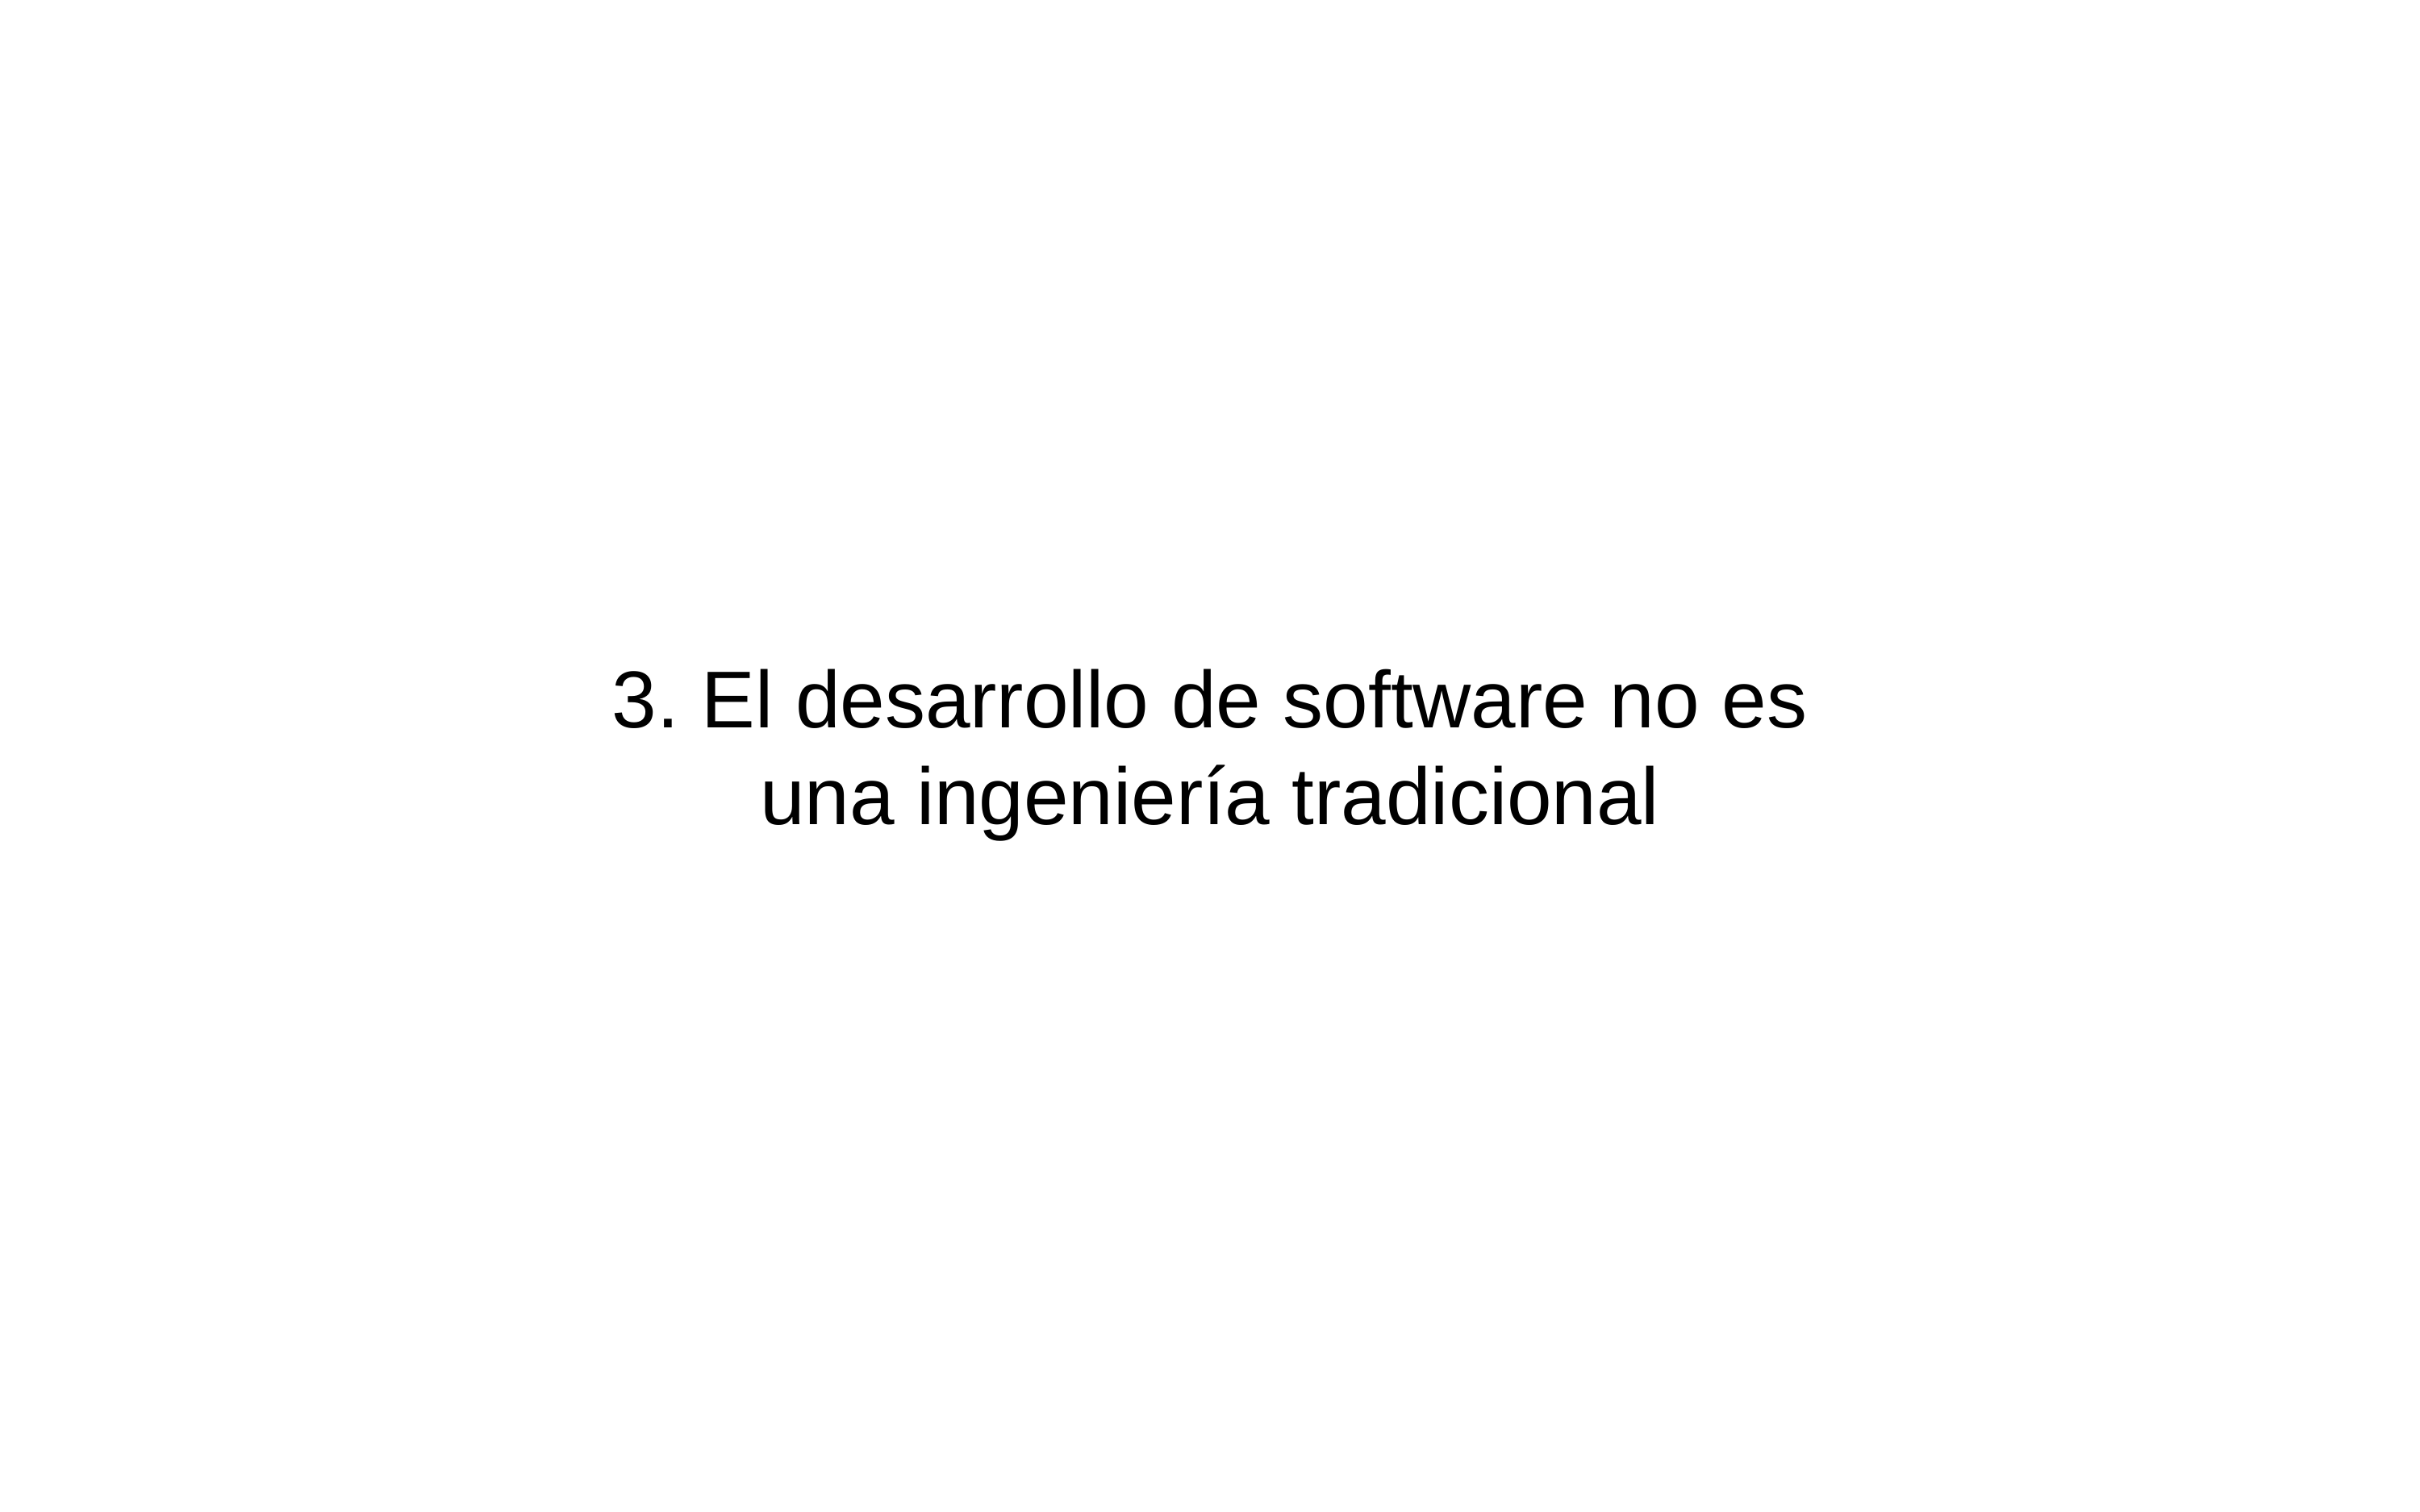

# 3. El desarrollo de software no es una ingeniería tradicional
24